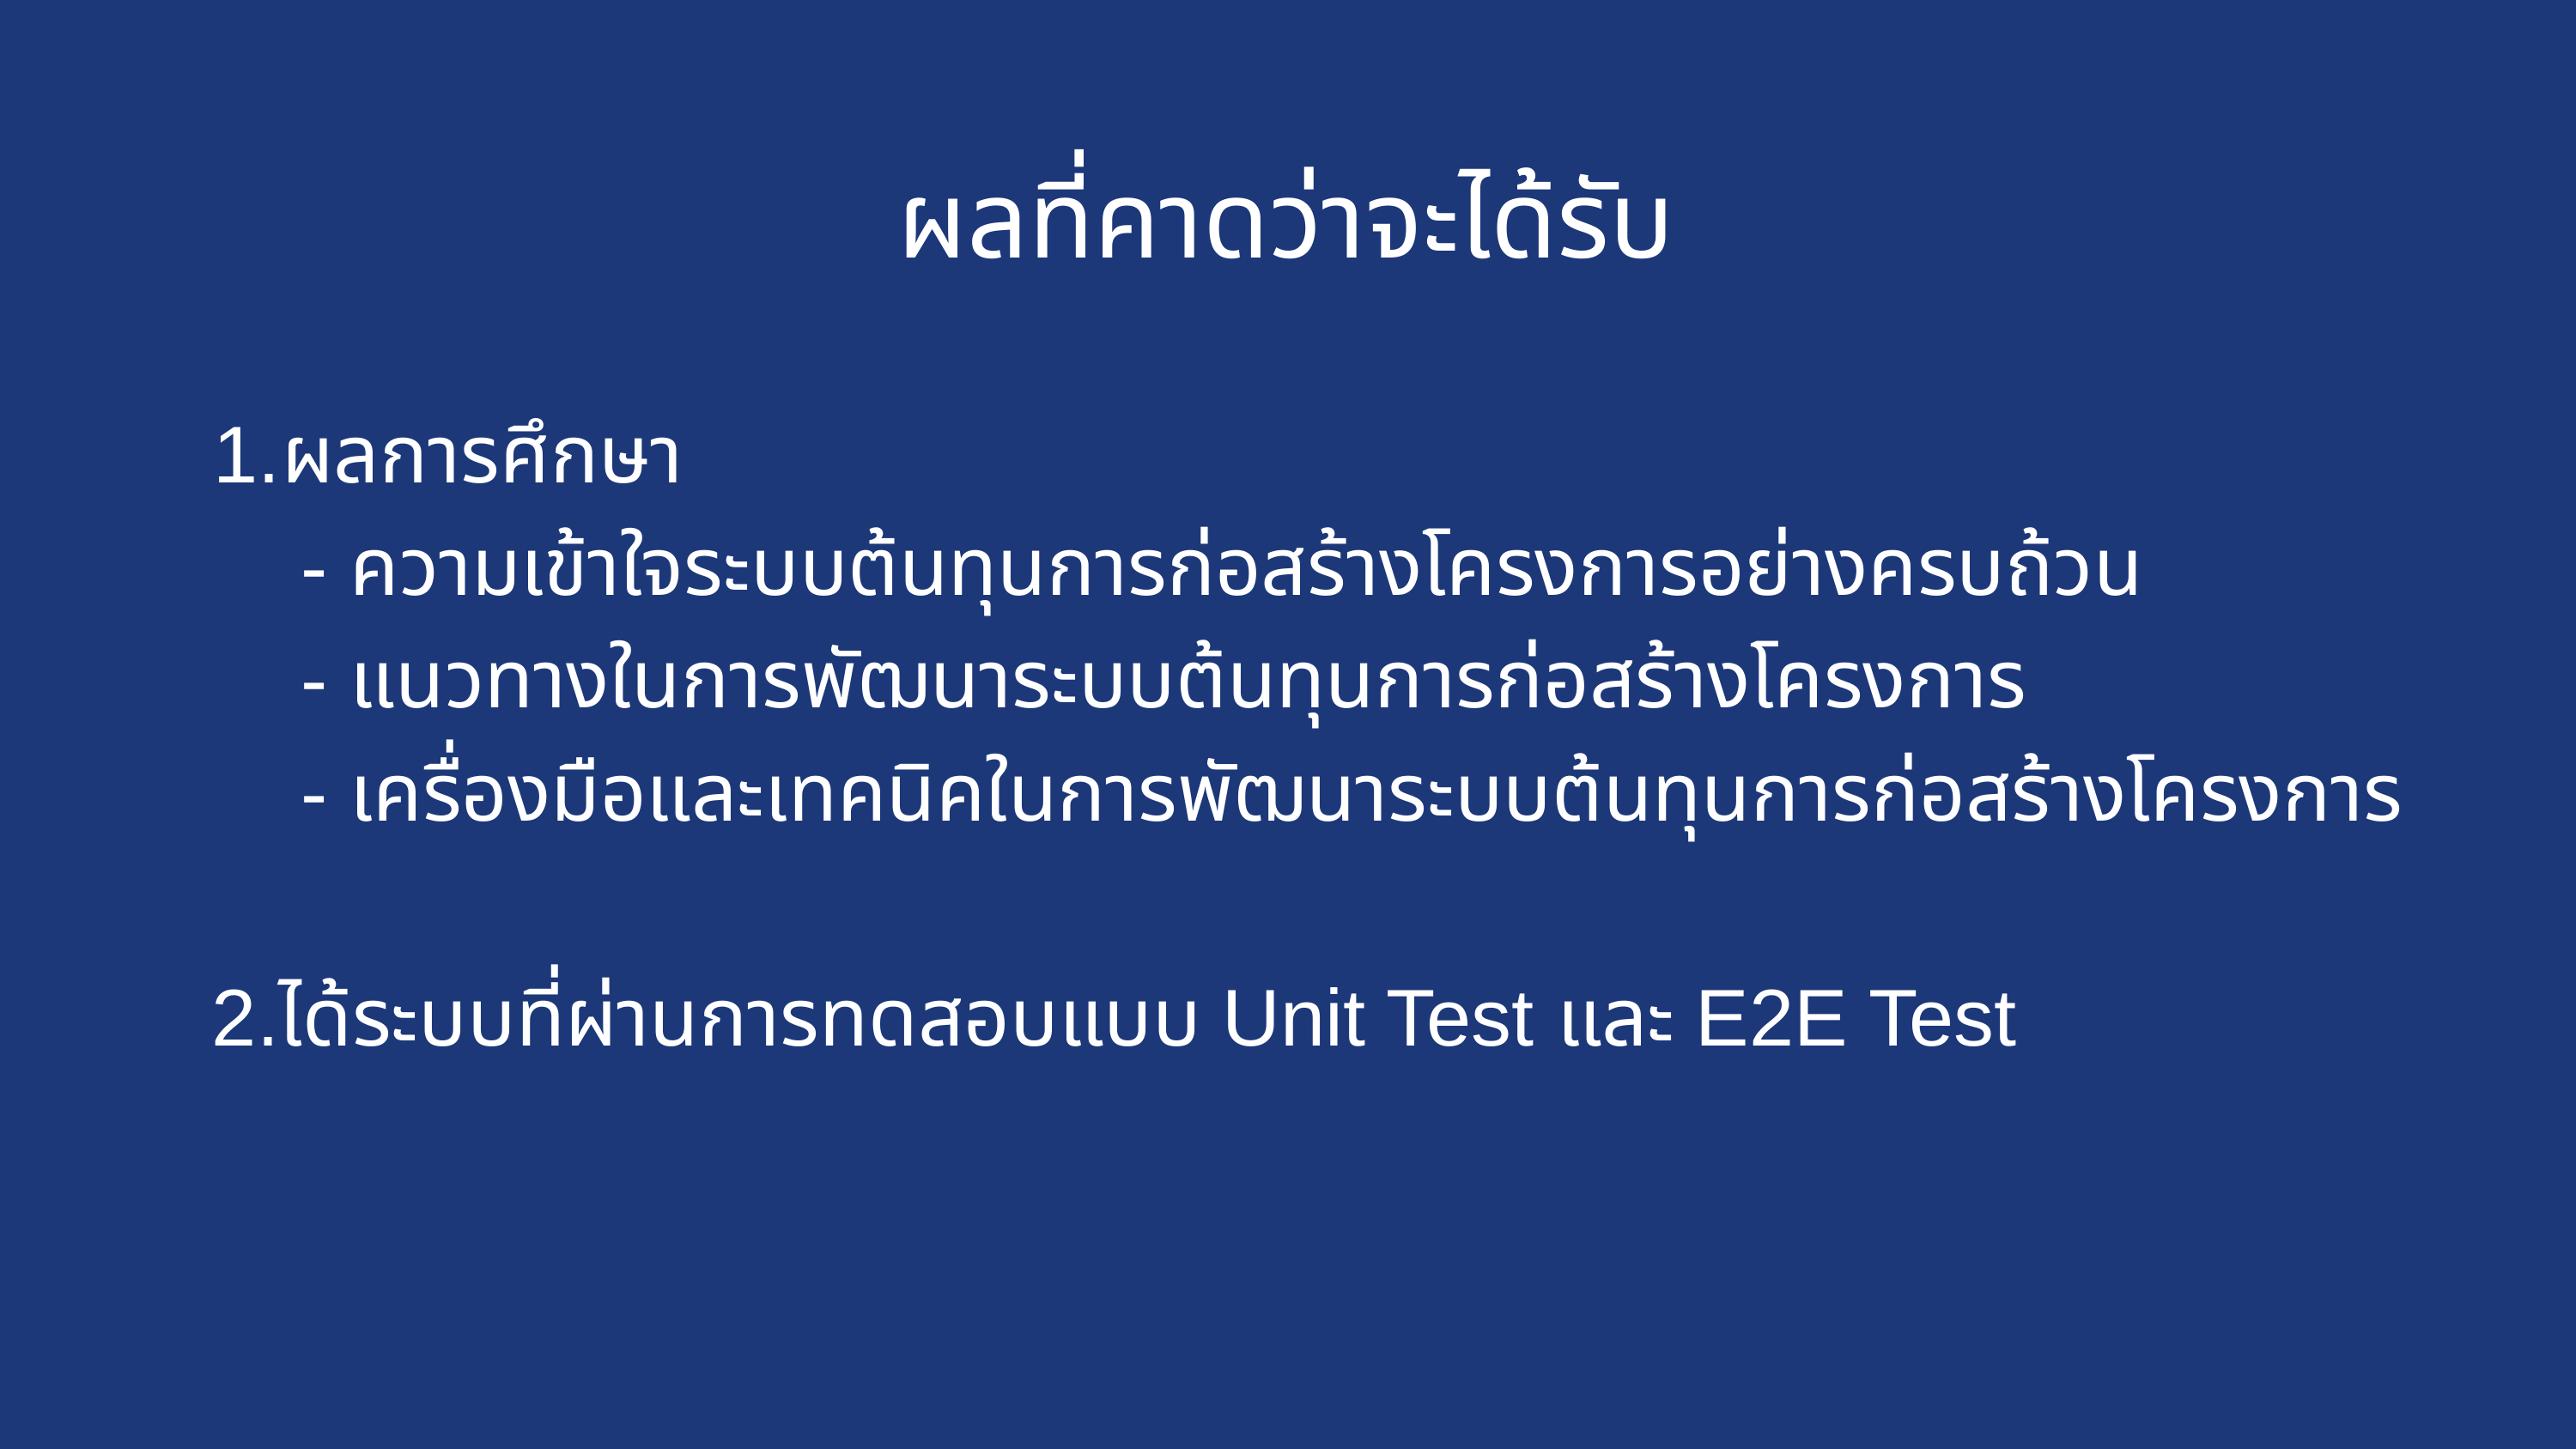

ผลที่คาดว่าจะได้รับ
ผลการศึกษา
       - ความเข้าใจระบบต้นทุนการก่อสร้างโครงการอย่างครบถ้วน
       - แนวทางในการพัฒนาระบบต้นทุนการก่อสร้างโครงการ
       - เครื่องมือและเทคนิคในการพัฒนาระบบต้นทุนการก่อสร้างโครงการ

   2.ได้ระบบที่ผ่านการทดสอบแบบ Unit Test และ E2E Test